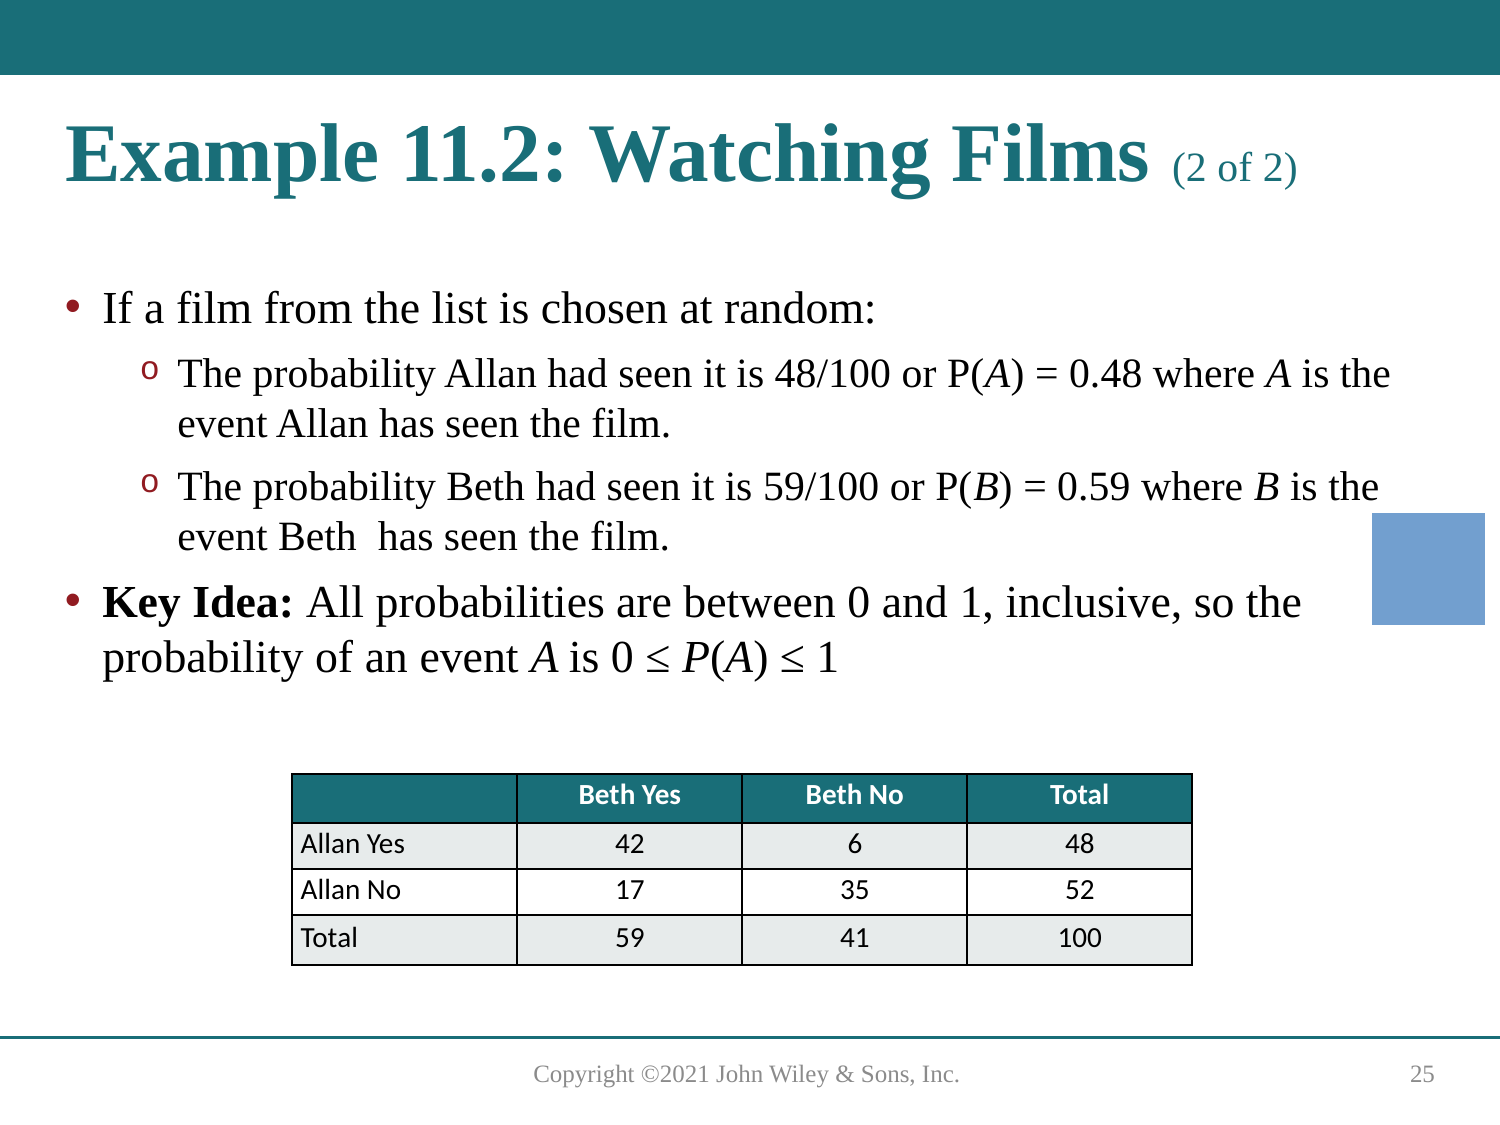

# Example 11.2: Watching Films (2 of 2)
If a film from the list is chosen at random:
The probability Allan had seen it is 48/100 or P(A) = 0.48 where A is the event Allan has seen the film.
The probability Beth had seen it is 59/100 or P(B) = 0.59 where B is the event Beth  has seen the film.
Key Idea: All probabilities are between 0 and 1, inclusive, so the probability of an event A is 0 ≤ P(A) ≤ 1

|  | Beth Yes | Beth No | Total |
| --- | --- | --- | --- |
| Allan Yes | 42 | 6 | 48 |
| Allan No | 17 | 35 | 52 |
| Total | 59 | 41 | 100 |